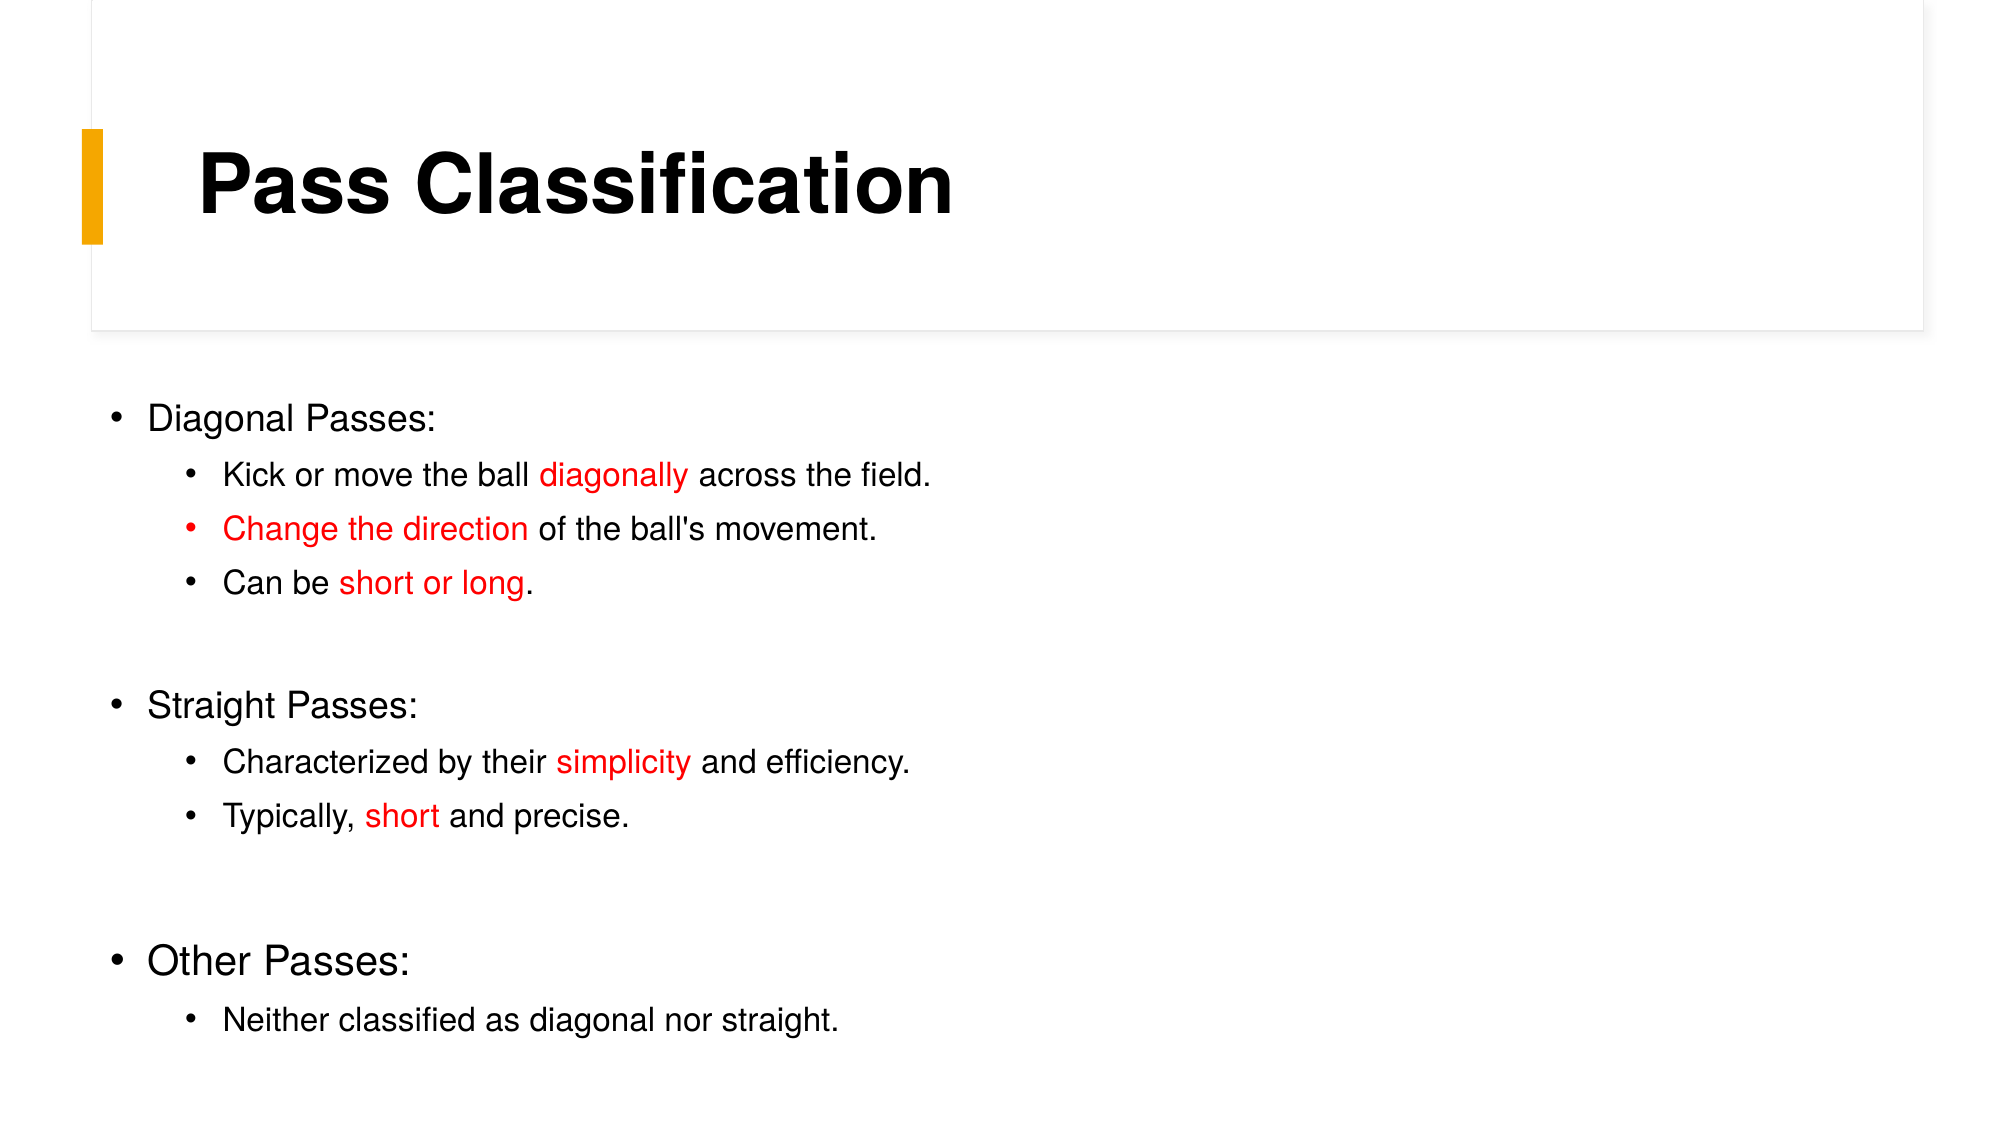

# Pass Classification
Diagonal Passes:
Kick or move the ball diagonally across the field.
Change the direction of the ball's movement.
Can be short or long.

Straight Passes:
Characterized by their simplicity and efficiency.
Typically, short and precise.

Other Passes:
Neither classified as diagonal nor straight.